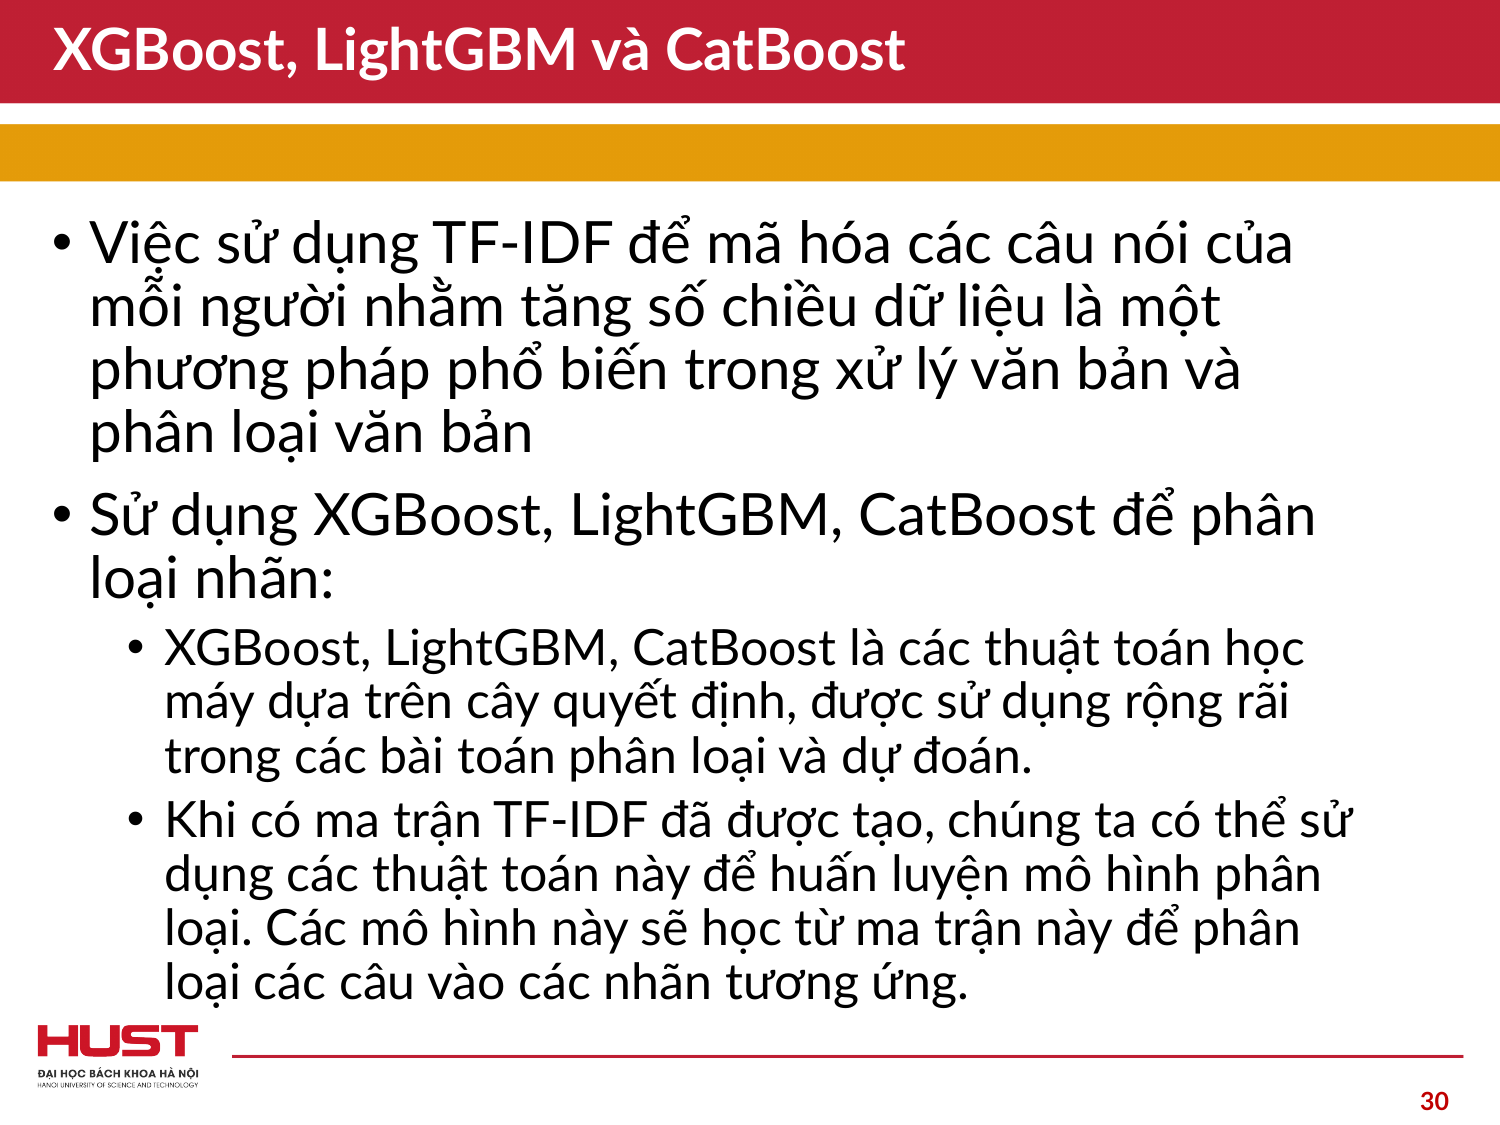

# XGBoost, LightGBM và CatBoost
Việc sử dụng TF-IDF để mã hóa các câu nói của mỗi người nhằm tăng số chiều dữ liệu là một phương pháp phổ biến trong xử lý văn bản và phân loại văn bản
Sử dụng XGBoost, LightGBM, CatBoost để phân loại nhãn:
XGBoost, LightGBM, CatBoost là các thuật toán học máy dựa trên cây quyết định, được sử dụng rộng rãi trong các bài toán phân loại và dự đoán.
Khi có ma trận TF-IDF đã được tạo, chúng ta có thể sử dụng các thuật toán này để huấn luyện mô hình phân loại. Các mô hình này sẽ học từ ma trận này để phân loại các câu vào các nhãn tương ứng.

30